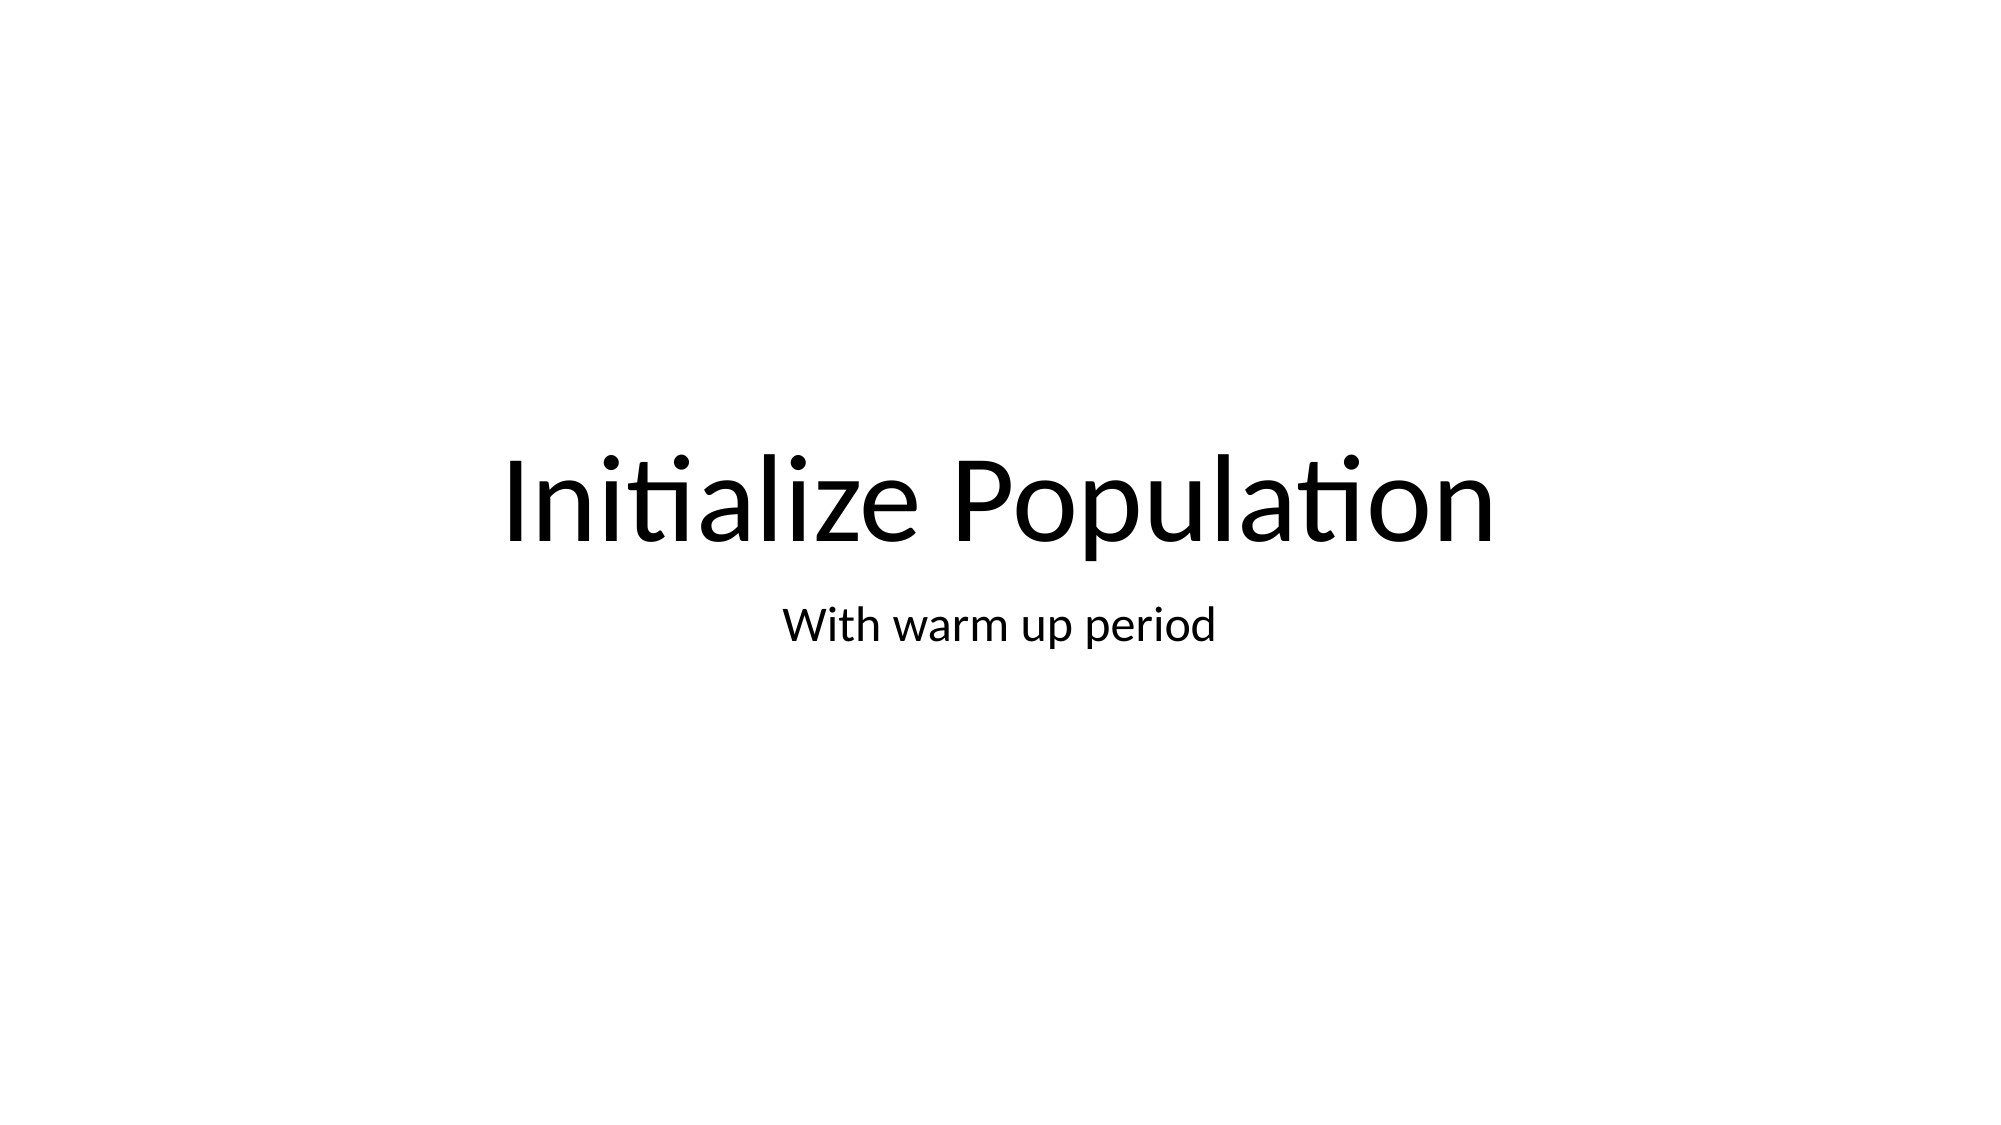

# Initialize Population
With warm up period